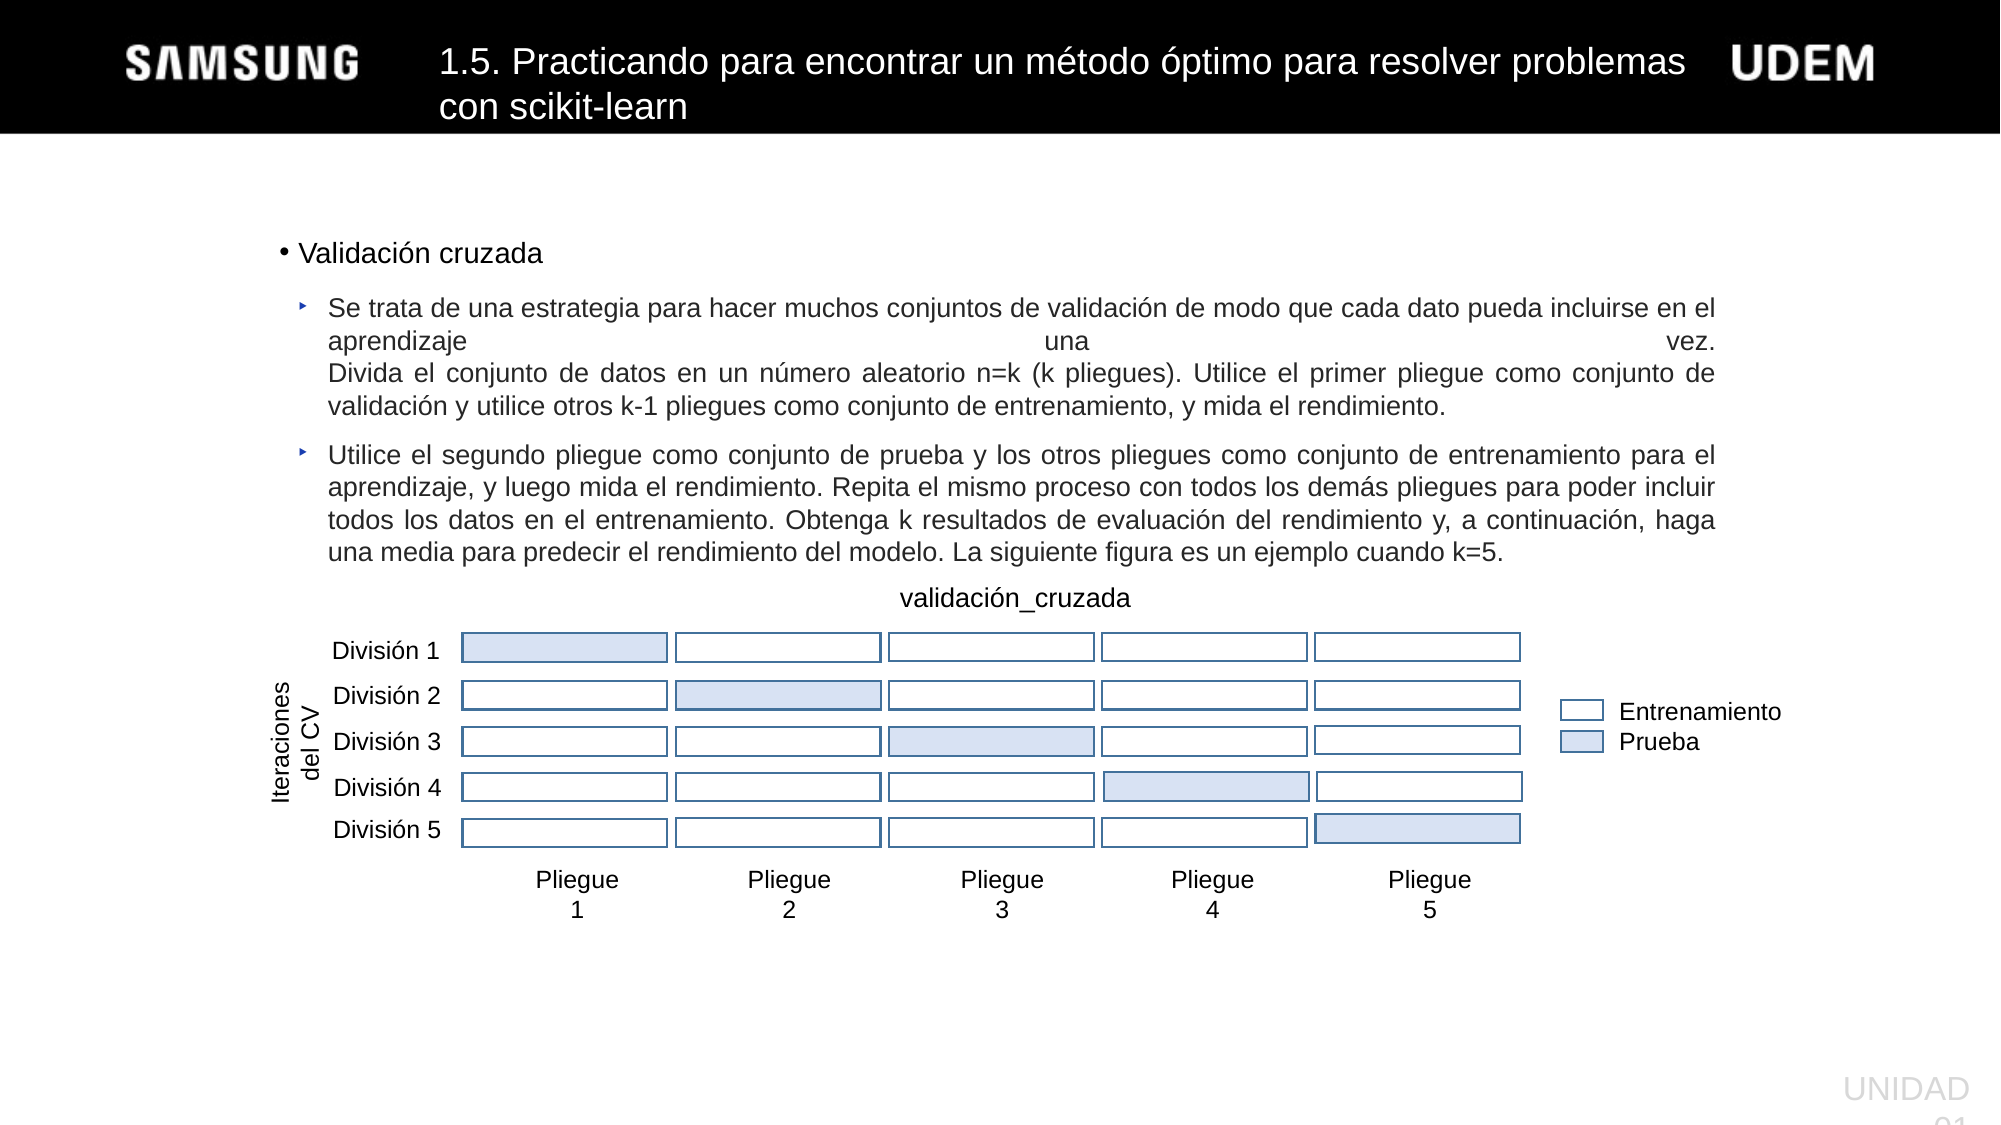

1.5. Practicando para encontrar un método óptimo para resolver problemas con scikit-learn
Validación cruzada
Se trata de una estrategia para hacer muchos conjuntos de validación de modo que cada dato pueda incluirse en el aprendizaje una vez.
Divida el conjunto de datos en un número aleatorio n=k (k pliegues). Utilice el primer pliegue como conjunto de validación y utilice otros k-1 pliegues como conjunto de entrenamiento, y mida el rendimiento.
Utilice el segundo pliegue como conjunto de prueba y los otros pliegues como conjunto de entrenamiento para el aprendizaje, y luego mida el rendimiento. Repita el mismo proceso con todos los demás pliegues para poder incluir todos los datos en el entrenamiento. Obtenga k resultados de evaluación del rendimiento y, a continuación, haga una media para predecir el rendimiento del modelo. La siguiente figura es un ejemplo cuando k=5.
validación_cruzada

División 1
División 2
Iteraciones del CV
División 3
División 4
División 5
Entrenamiento
Prueba

Pliegue 1
Pliegue 2
Pliegue 3
Pliegue 4
Pliegue 5
UNIDAD 01